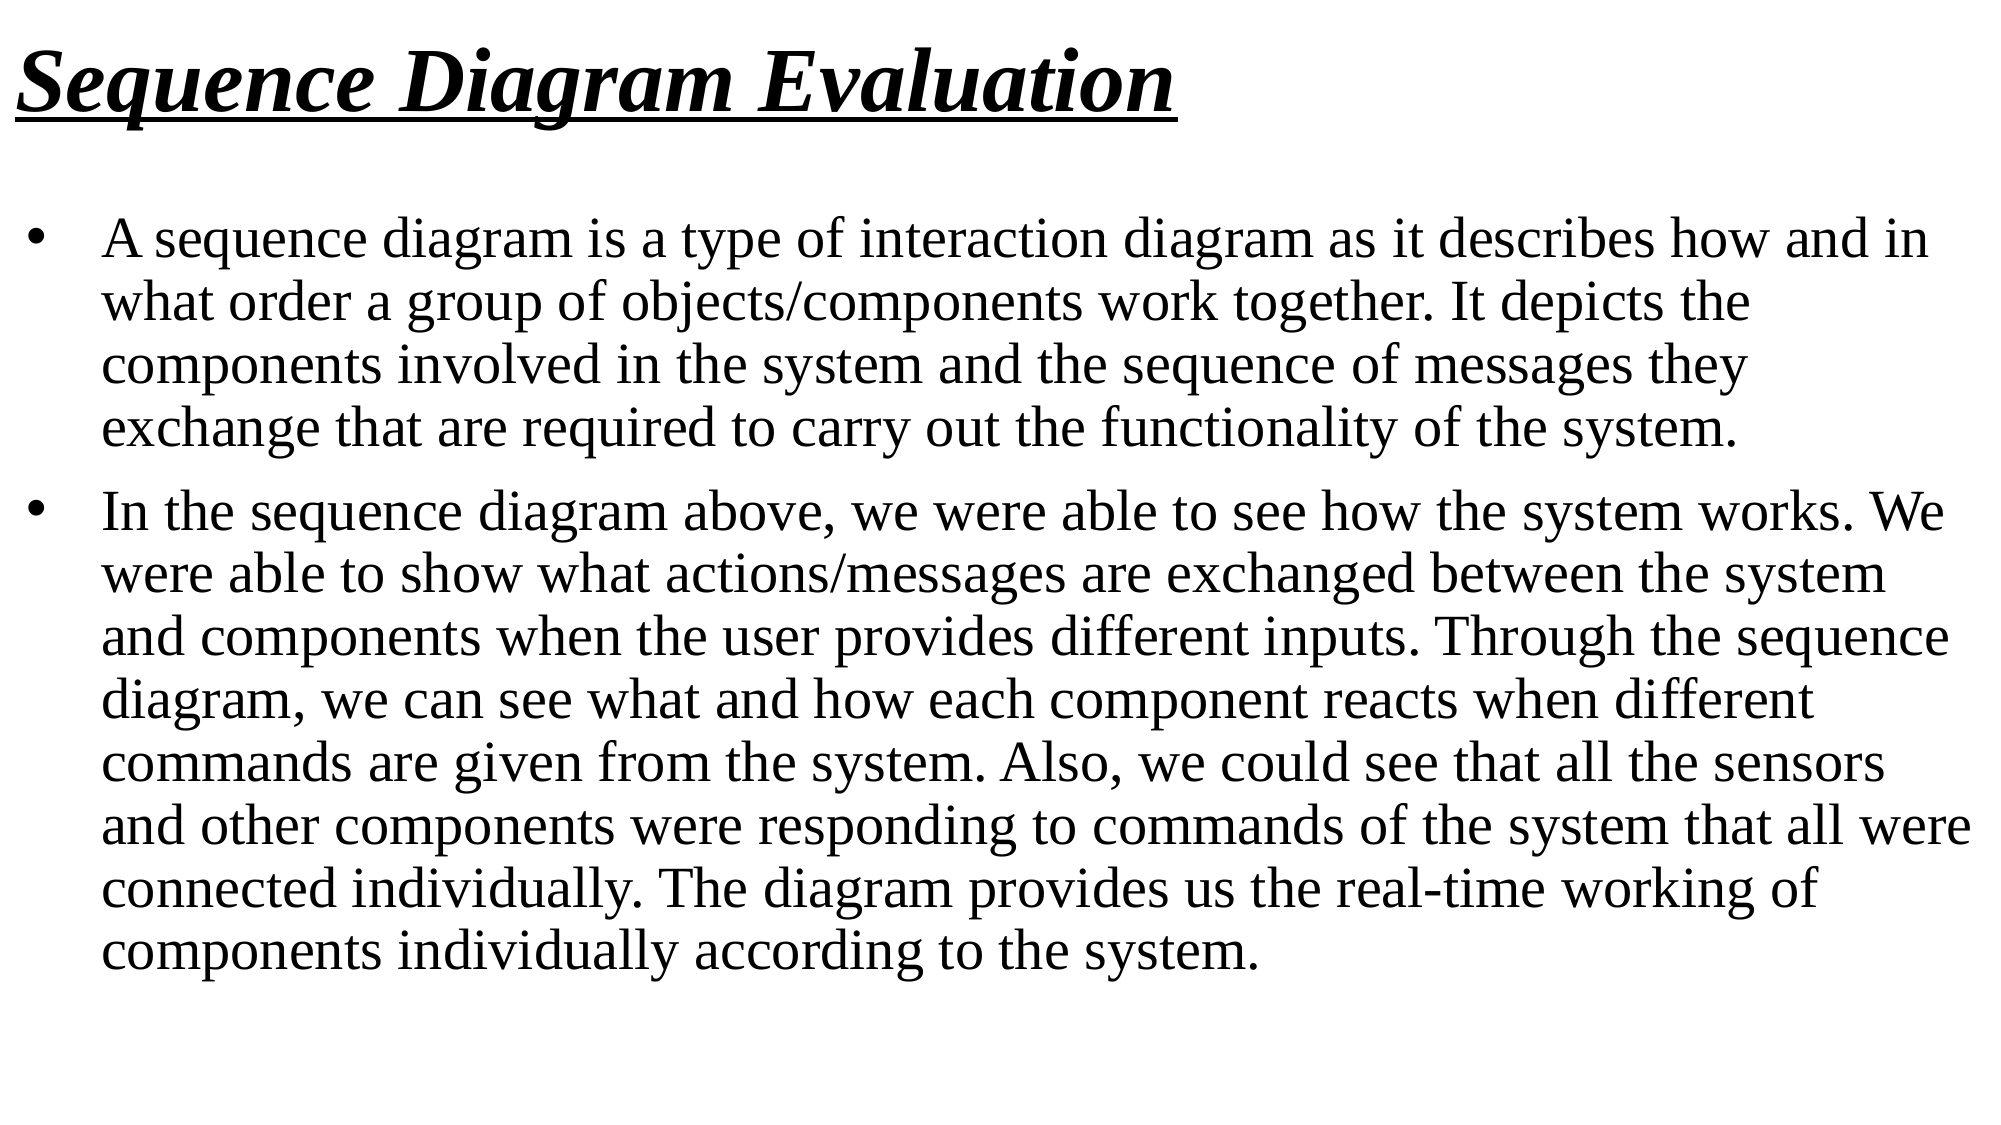

# Sequence Diagram Evaluation
A sequence diagram is a type of interaction diagram as it describes how and in what order a group of objects/components work together. It depicts the components involved in the system and the sequence of messages they exchange that are required to carry out the functionality of the system.
In the sequence diagram above, we were able to see how the system works. We were able to show what actions/messages are exchanged between the system and components when the user provides different inputs. Through the sequence diagram, we can see what and how each component reacts when different commands are given from the system. Also, we could see that all the sensors and other components were responding to commands of the system that all were connected individually. The diagram provides us the real-time working of components individually according to the system.